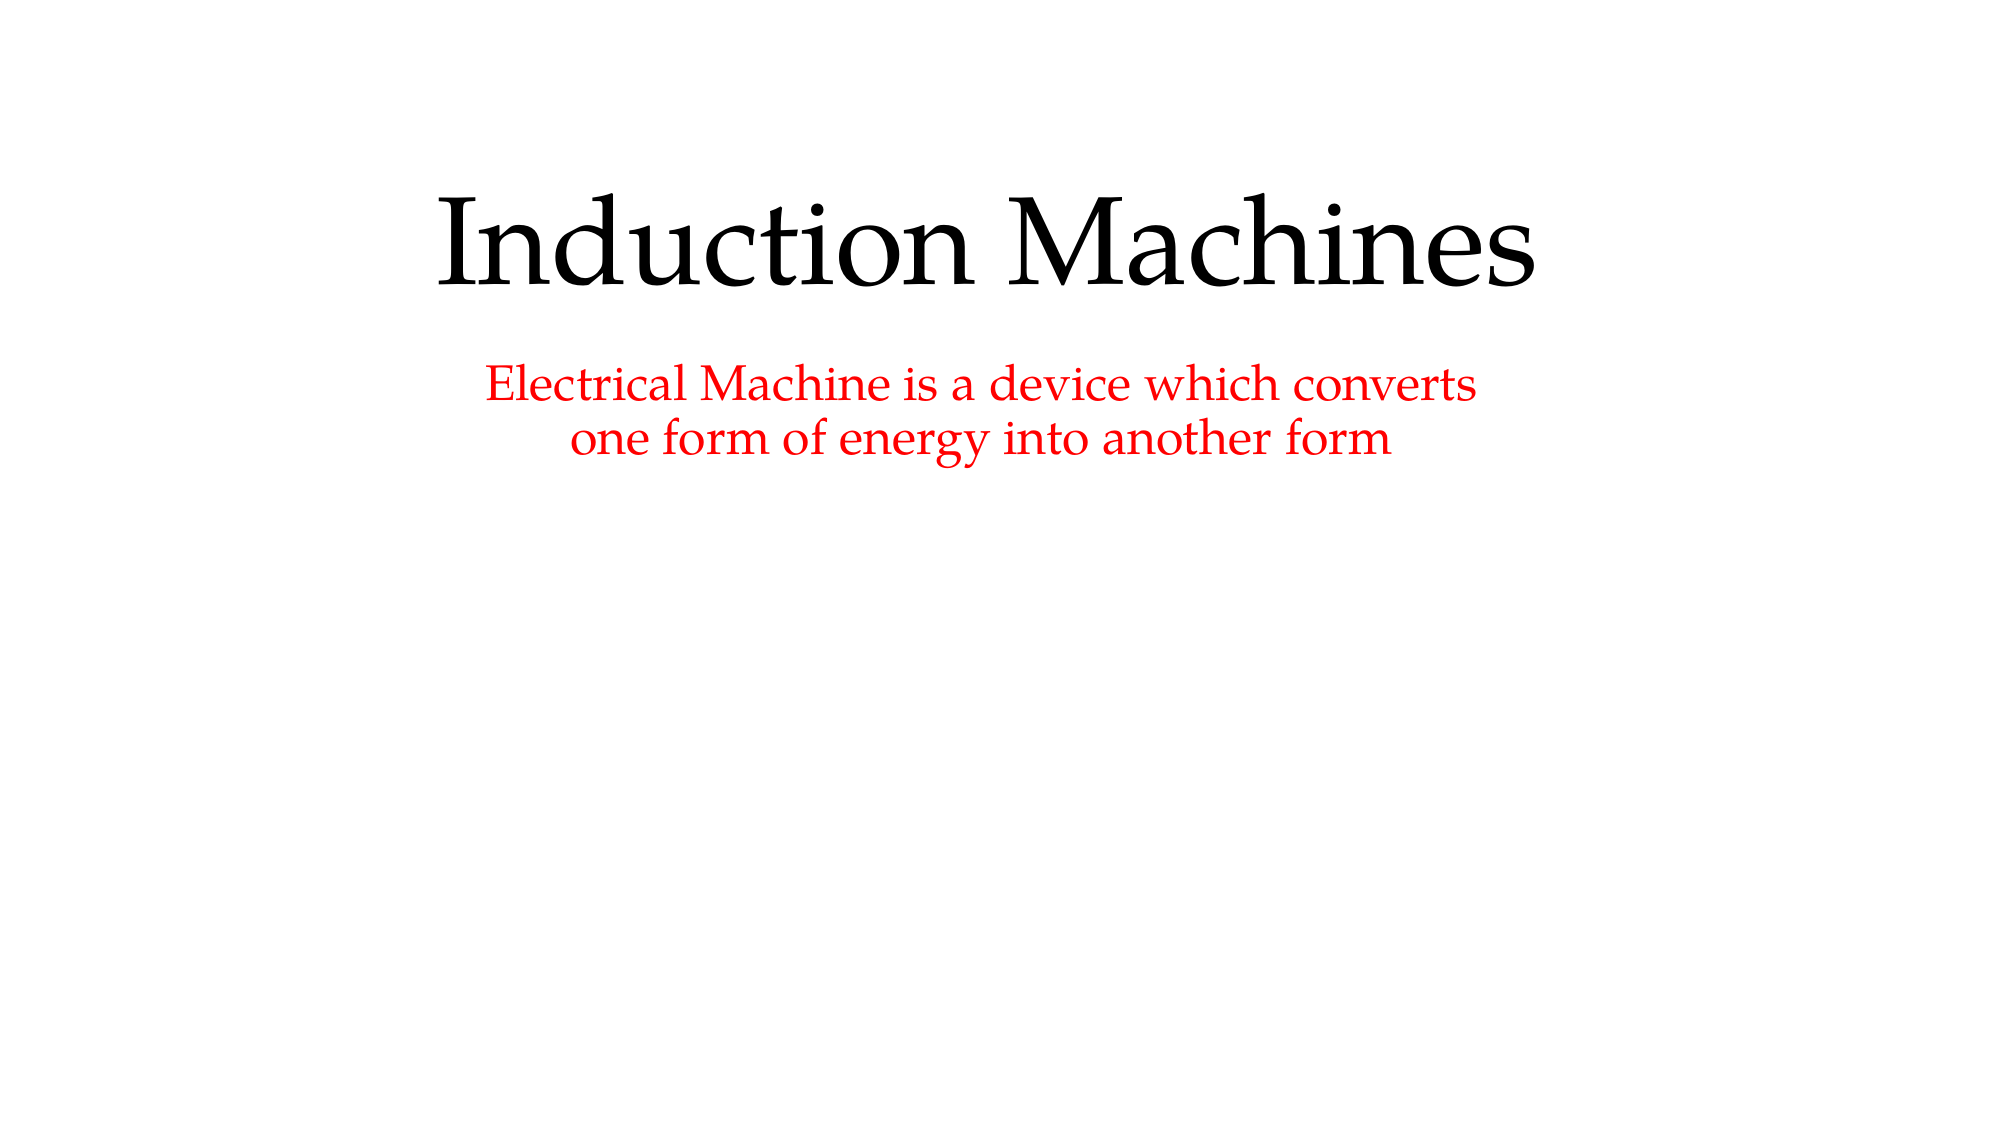

# Induction Machines
Electrical Machine is a device which converts one form of energy into another form